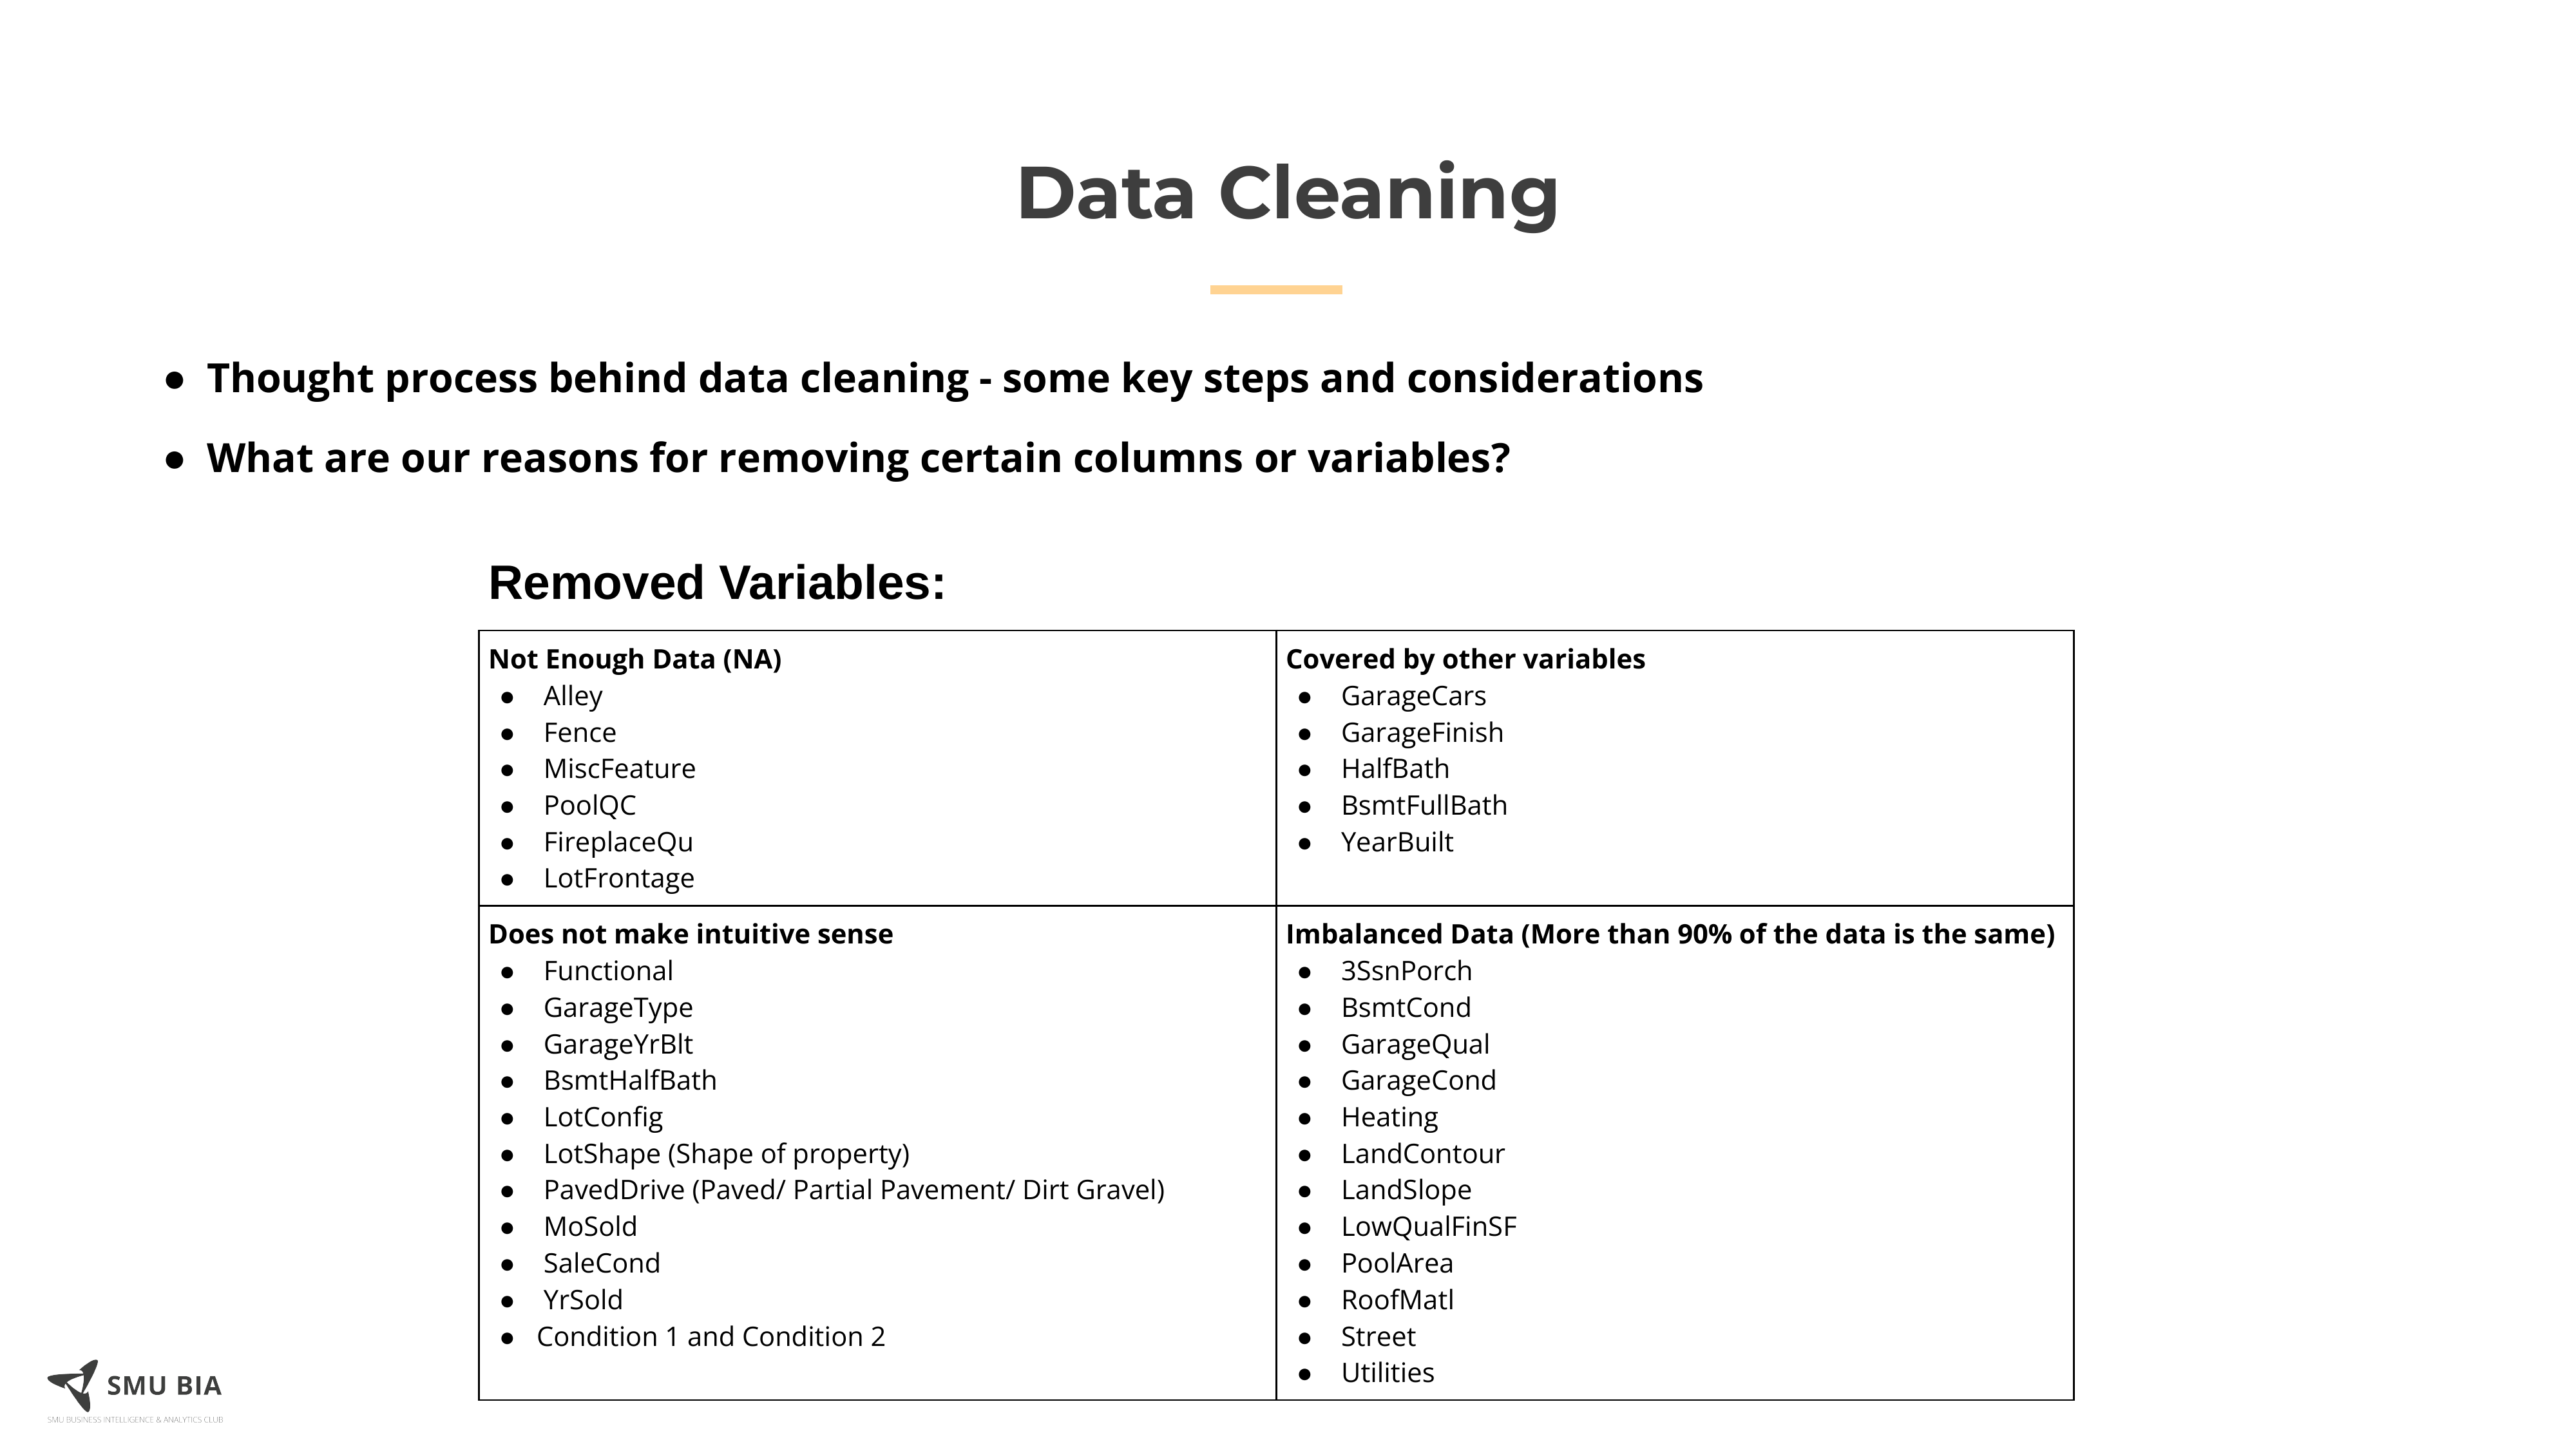

Data Cleaning
Thought process behind data cleaning - some key steps and considerations
What are our reasons for removing certain columns or variables?

Removed Variables:
| Not Enough Data (NA) Alley Fence MiscFeature PoolQC FireplaceQu LotFrontage | Covered by other variables GarageCars GarageFinish HalfBath BsmtFullBath YearBuilt |
| --- | --- |
| Does not make intuitive sense Functional GarageType GarageYrBlt BsmtHalfBath LotConfig LotShape (Shape of property) PavedDrive (Paved/ Partial Pavement/ Dirt Gravel) MoSold SaleCond YrSold Condition 1 and Condition 2 | Imbalanced Data (More than 90% of the data is the same) 3SsnPorch BsmtCond GarageQual GarageCond Heating LandContour LandSlope LowQualFinSF PoolArea RoofMatl Street Utilities |